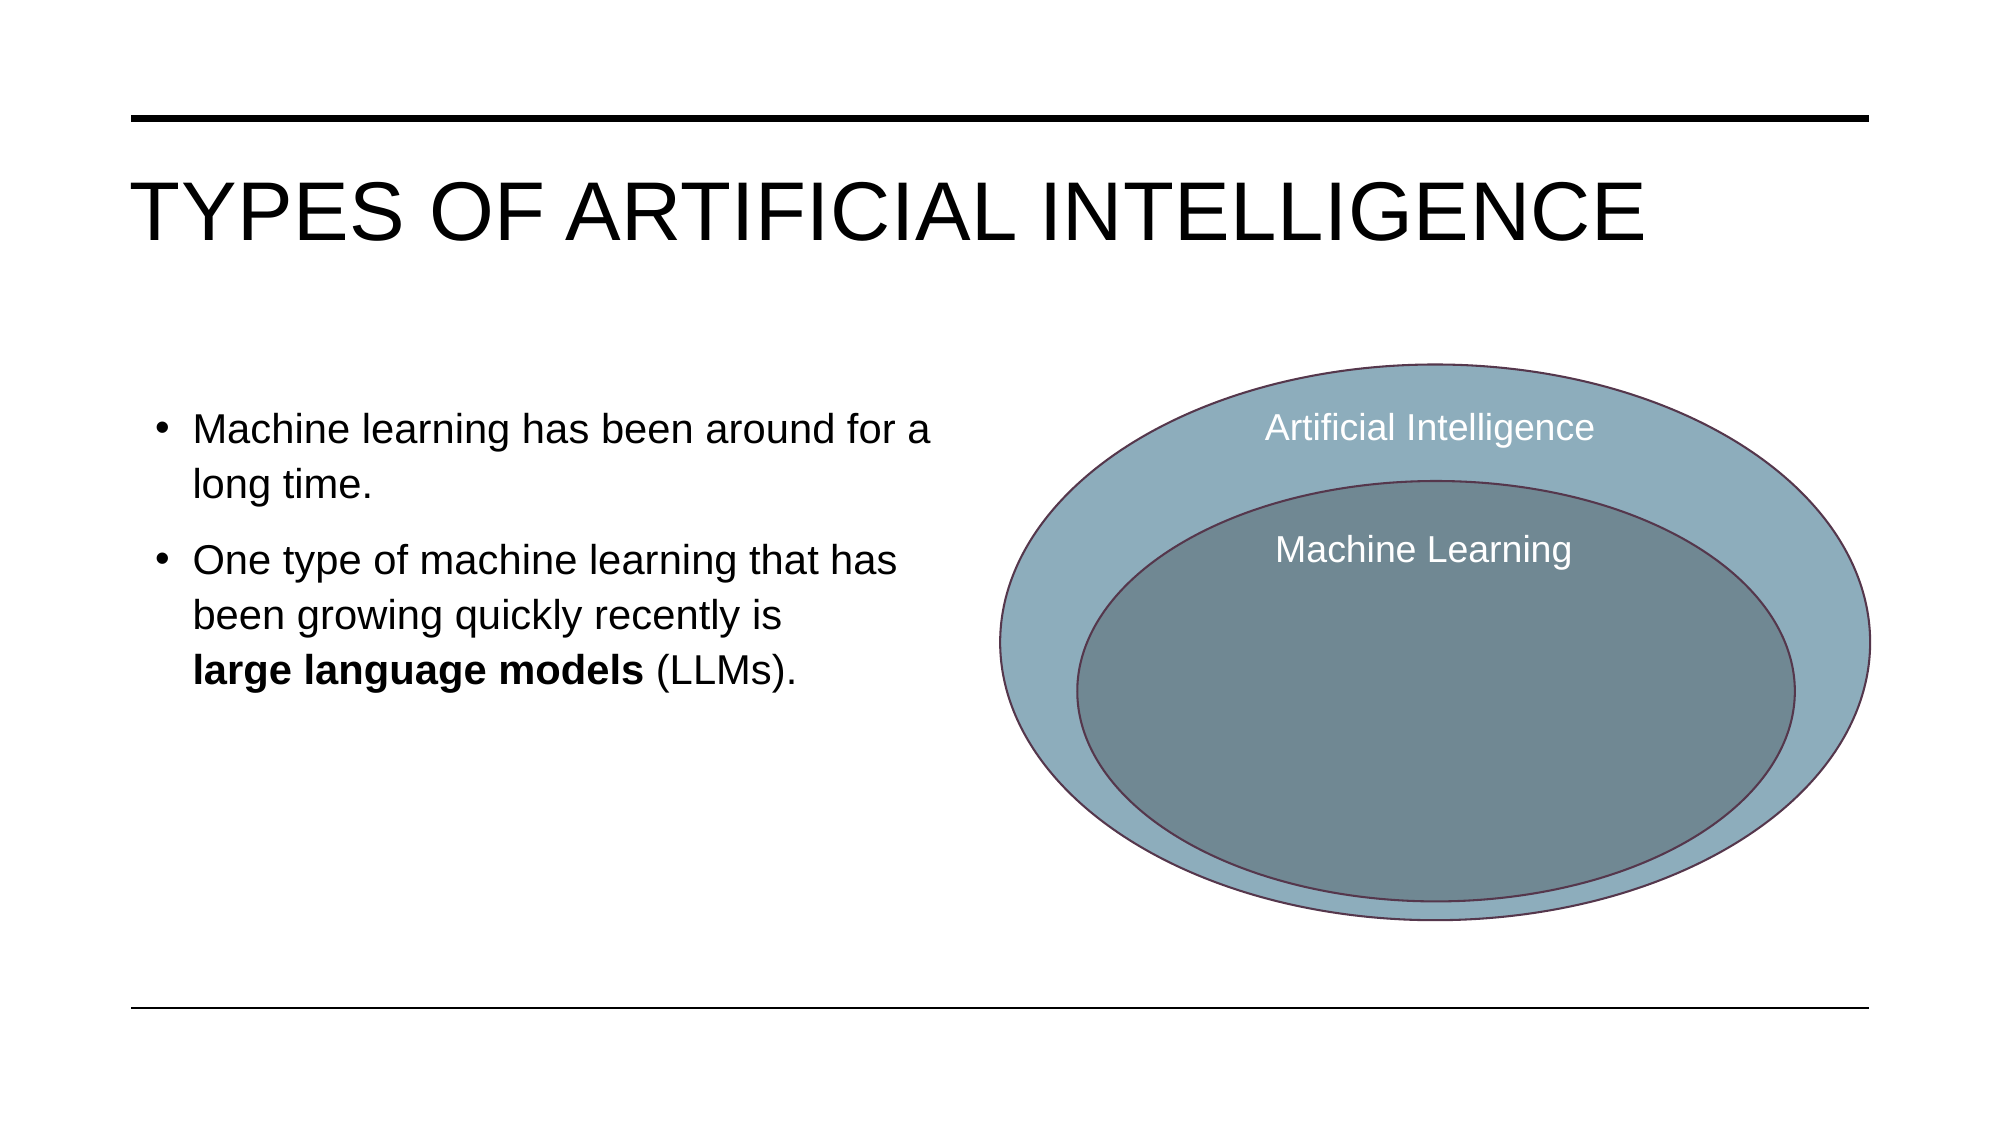

# Types of Artificial intelligence

Machine learning has been around for a long time.
One type of machine learning that has been growing quickly recently is large language models (LLMs).

Artificial Intelligence

Machine Learning